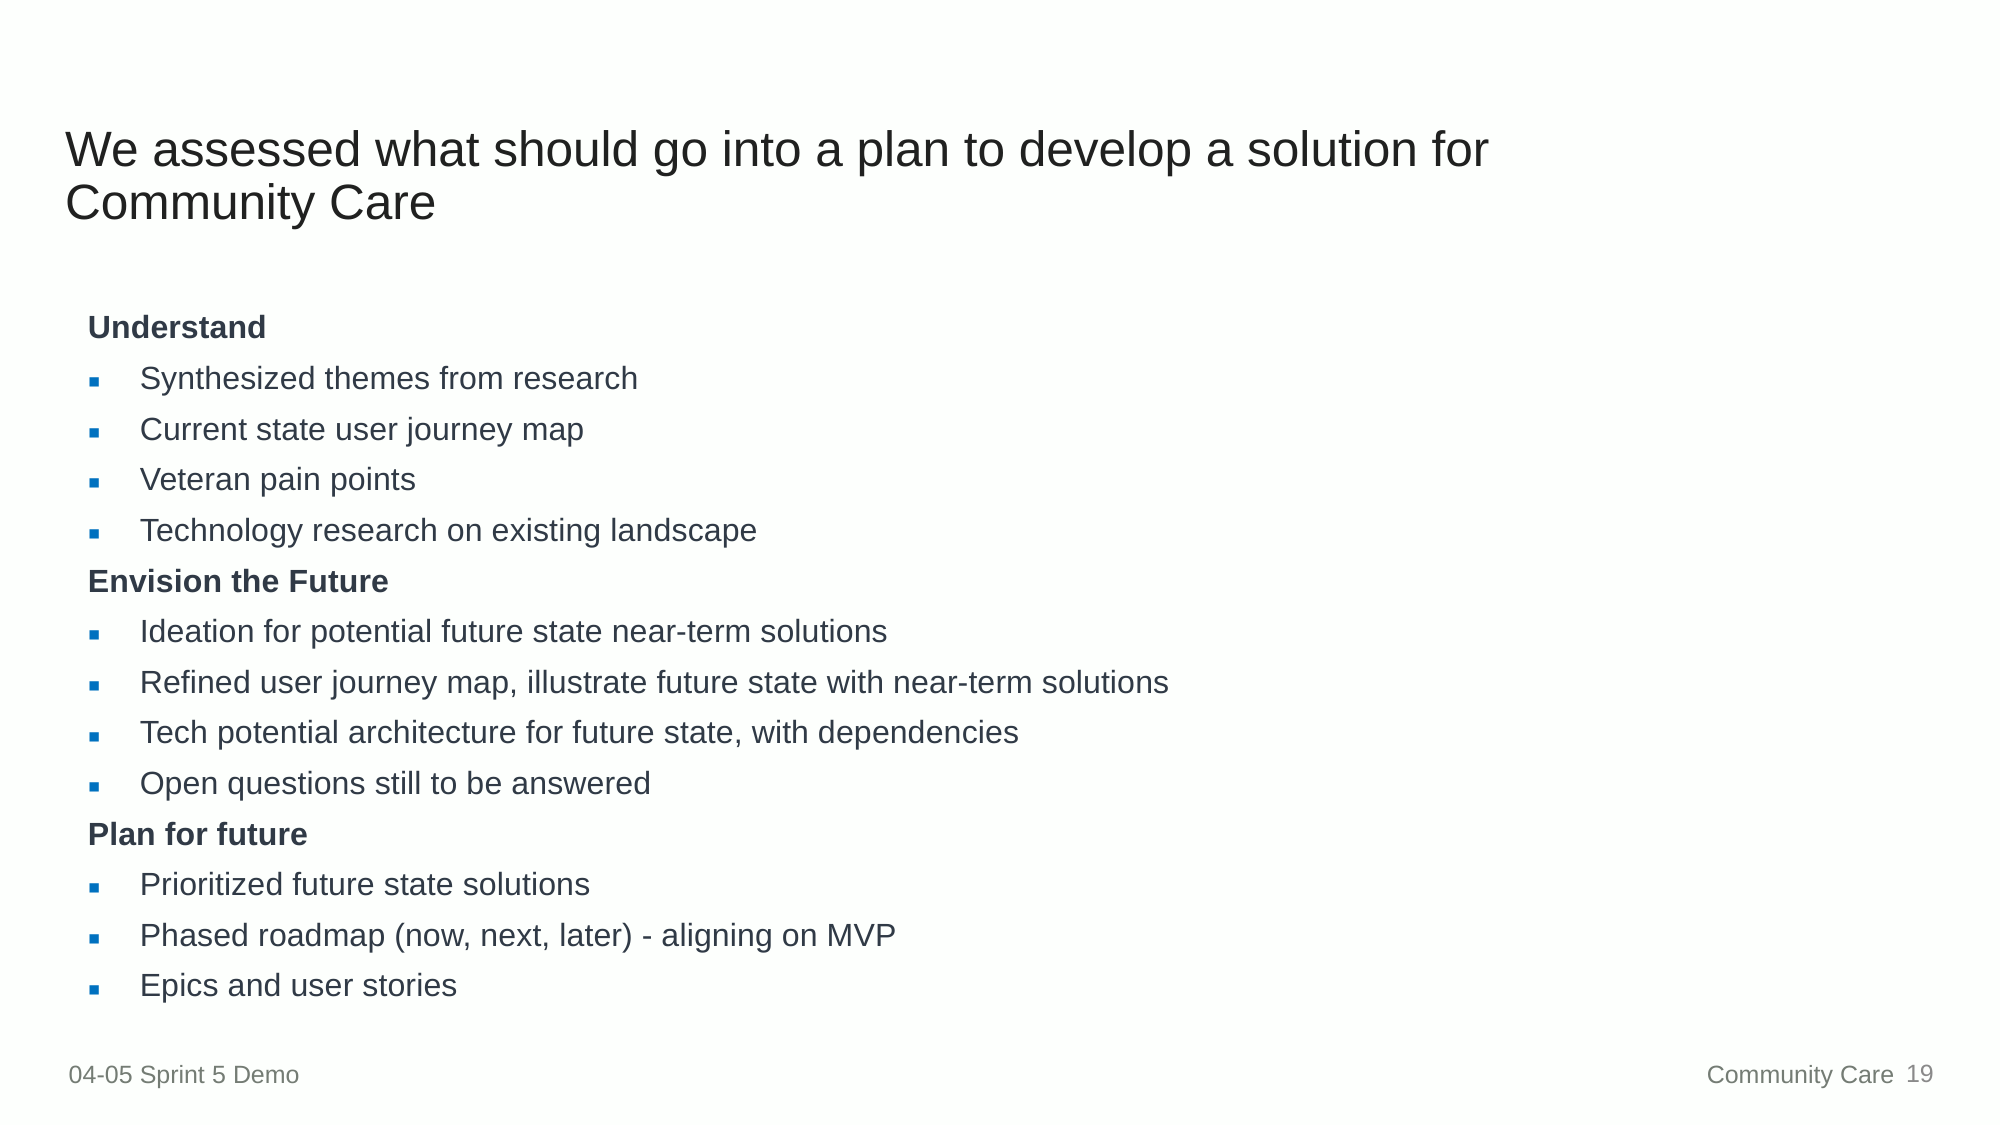

# We assessed what should go into a plan to develop a solution for Community Care

Understand
Synthesized themes from research
Current state user journey map
Veteran pain points
Technology research on existing landscape
Envision the Future
Ideation for potential future state near-term solutions
Refined user journey map, illustrate future state with near-term solutions
Tech potential architecture for future state, with dependencies
Open questions still to be answered
Plan for future
Prioritized future state solutions
Phased roadmap (now, next, later) - aligning on MVP
Epics and user stories

19
04-05 Sprint 5 Demo
Community Care